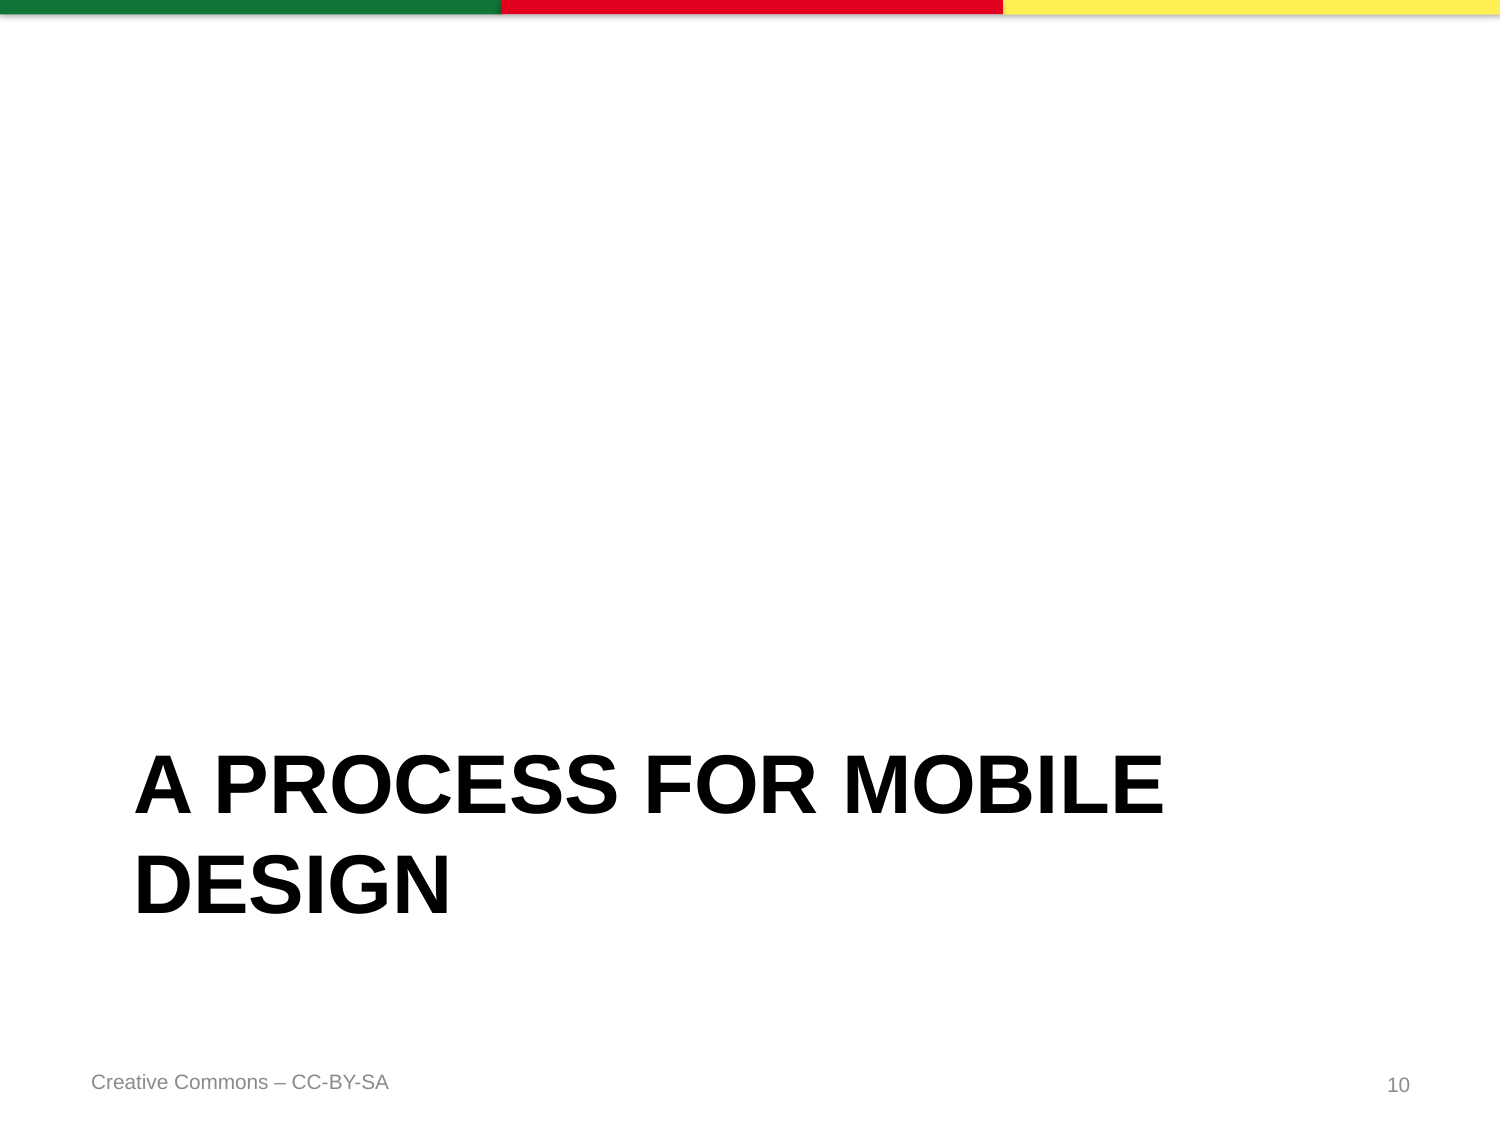

# A process for mobile design
10